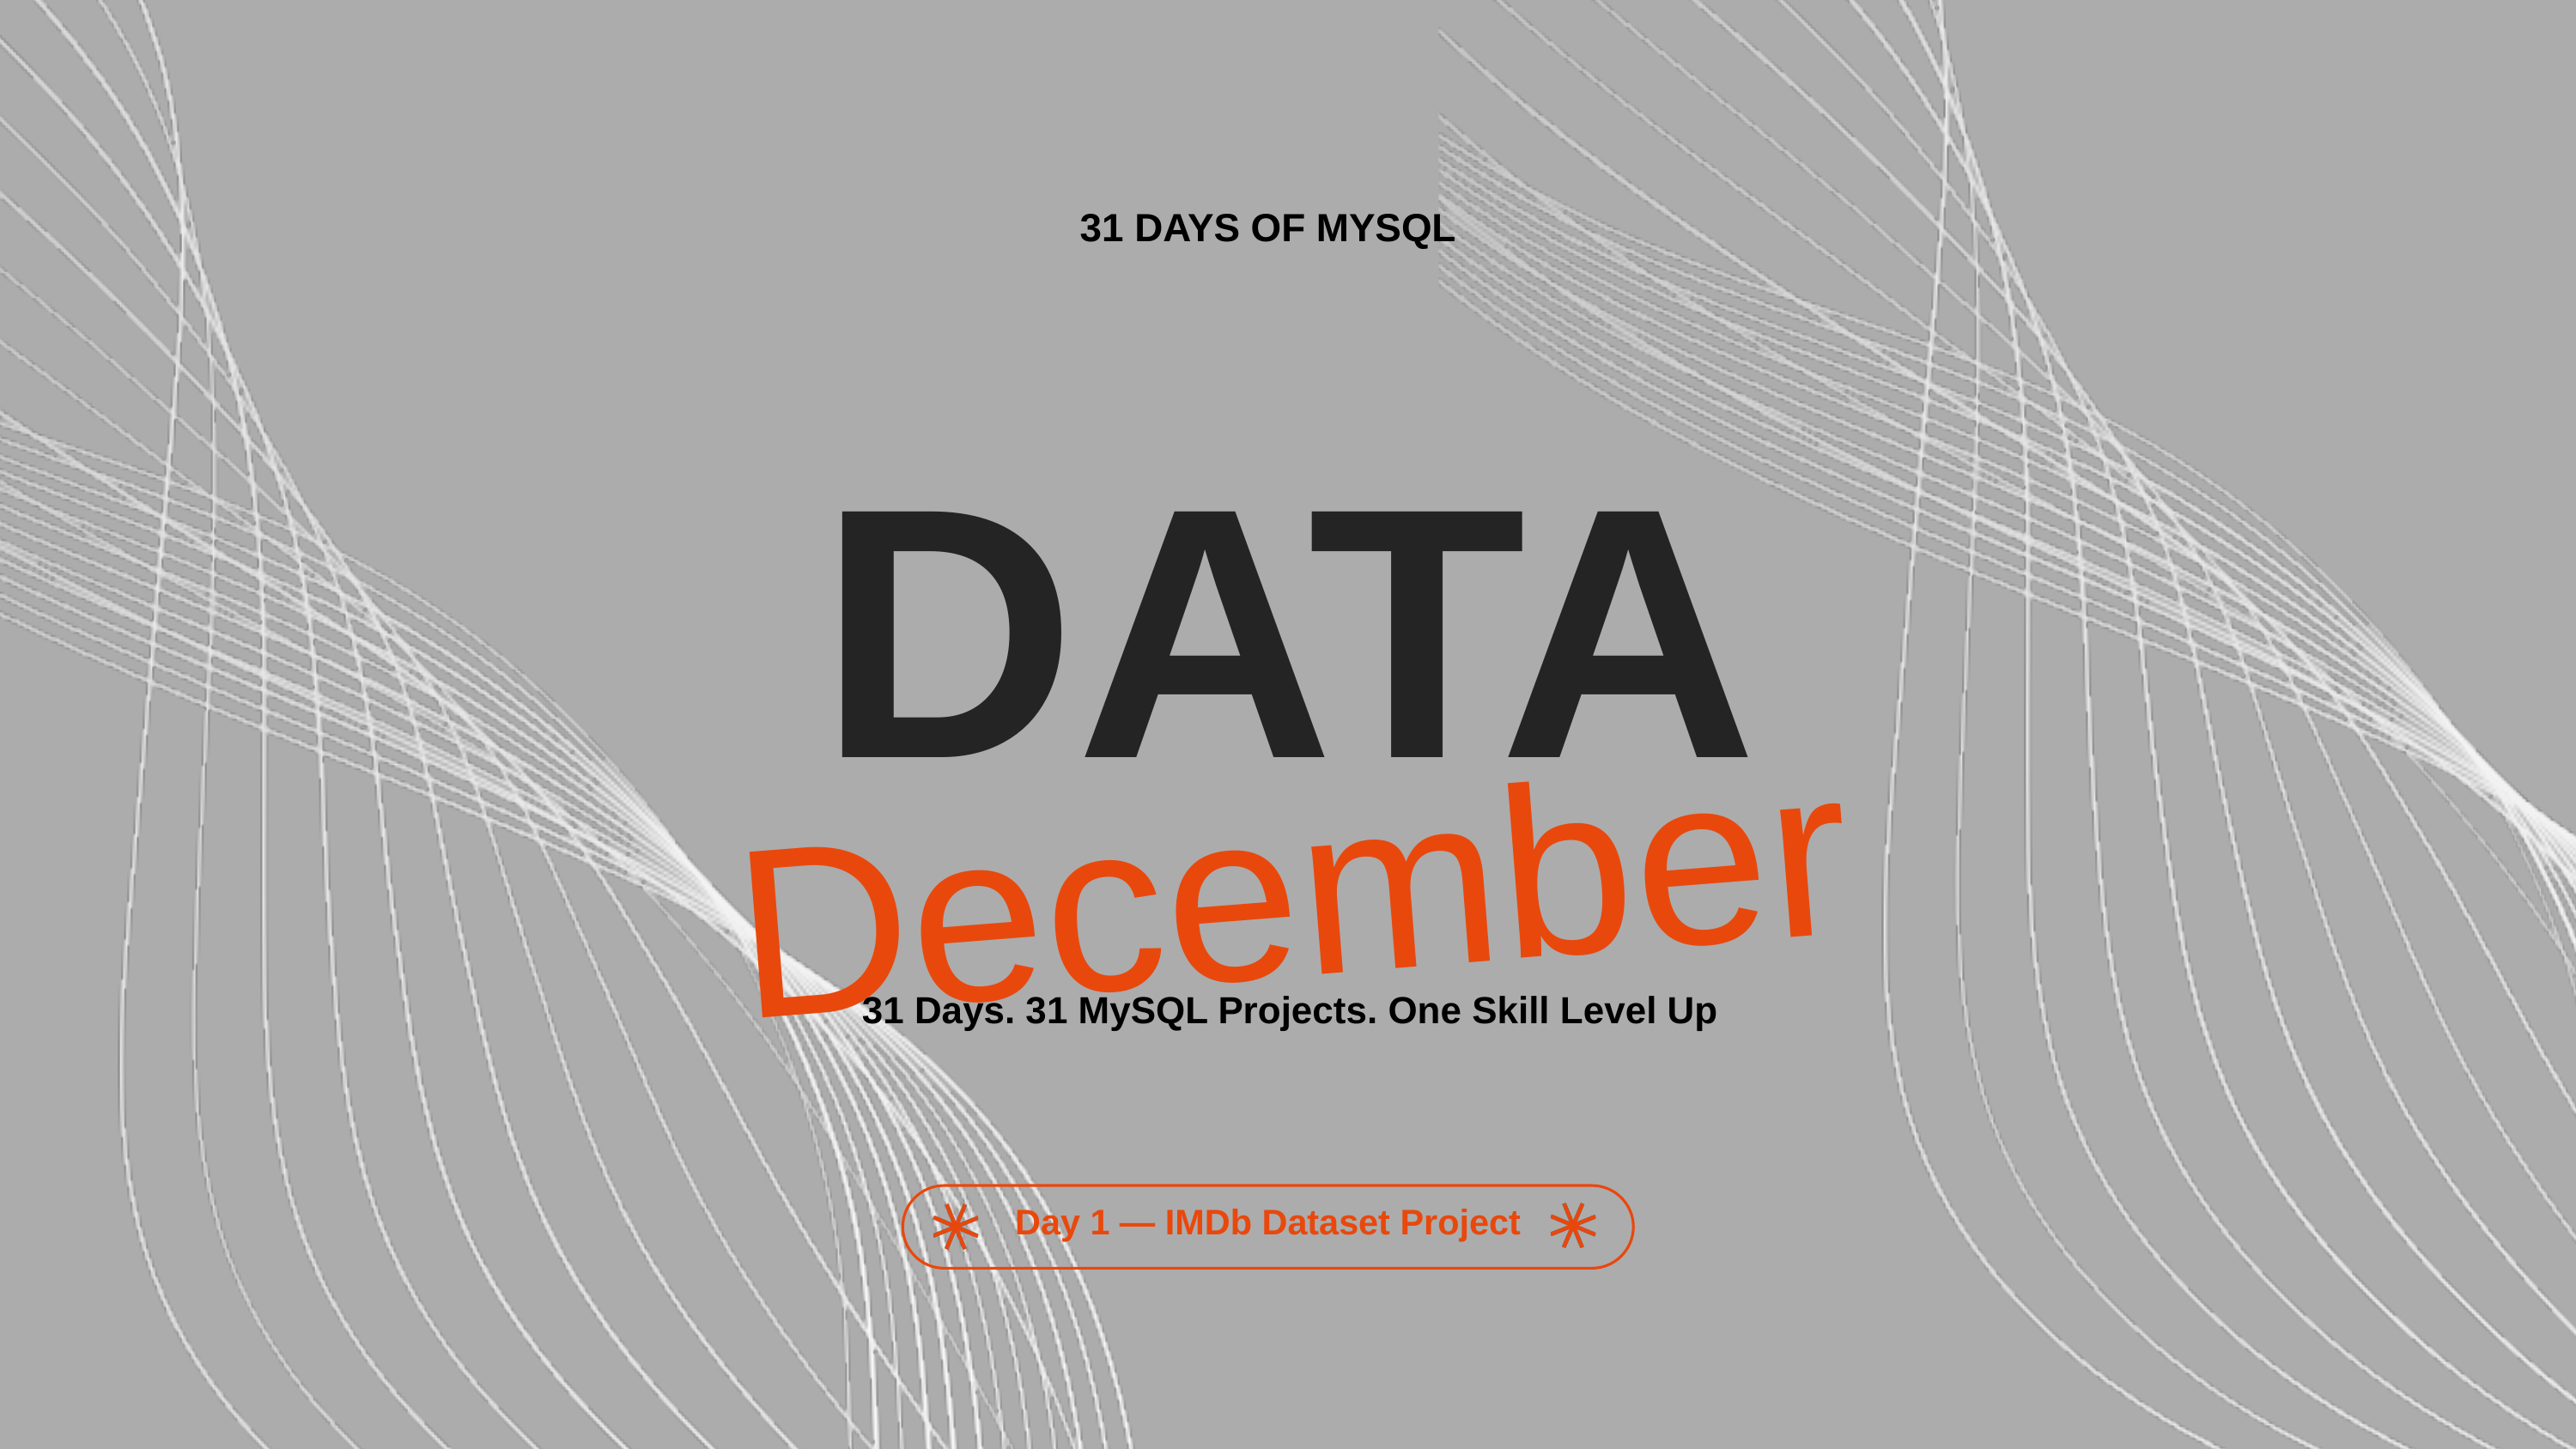

31 DAYS OF MYSQL
DATA
December
31 Days. 31 MySQL Projects. One Skill Level Up

Day 1 — IMDb Dataset Project